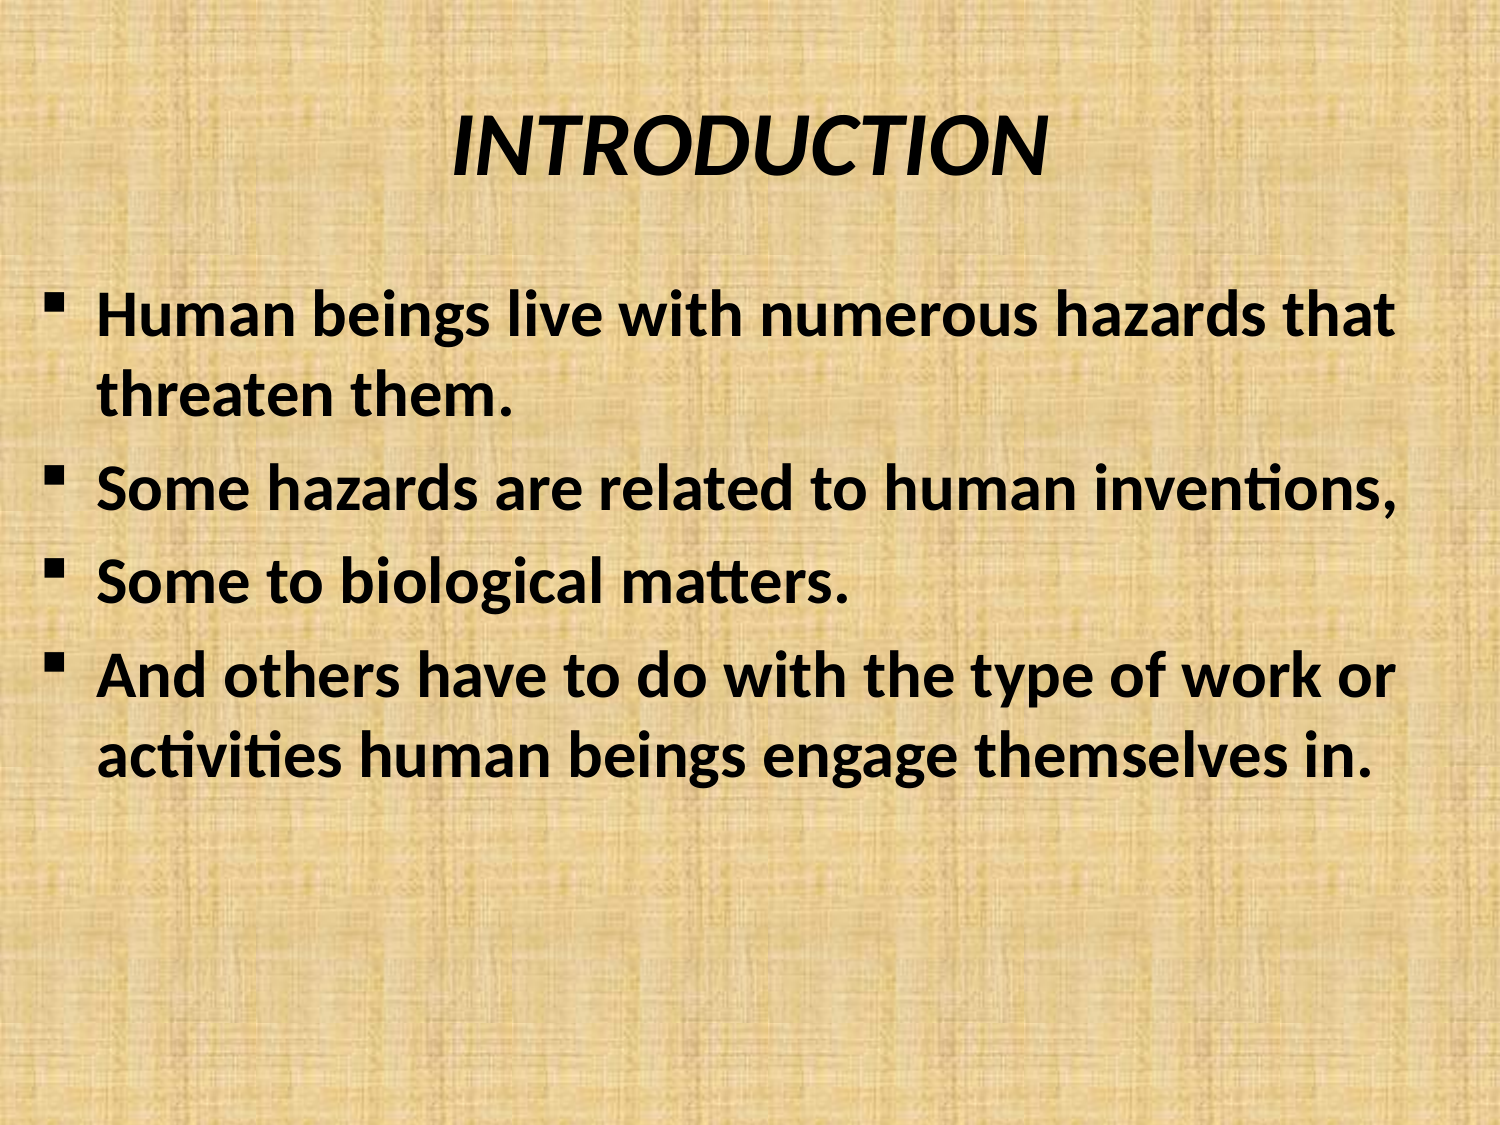

# INTRODUCTION
Human beings live with numerous hazards that threaten them.
Some hazards are related to human inventions,
Some to biological matters.
And others have to do with the type of work or activities human beings engage themselves in.